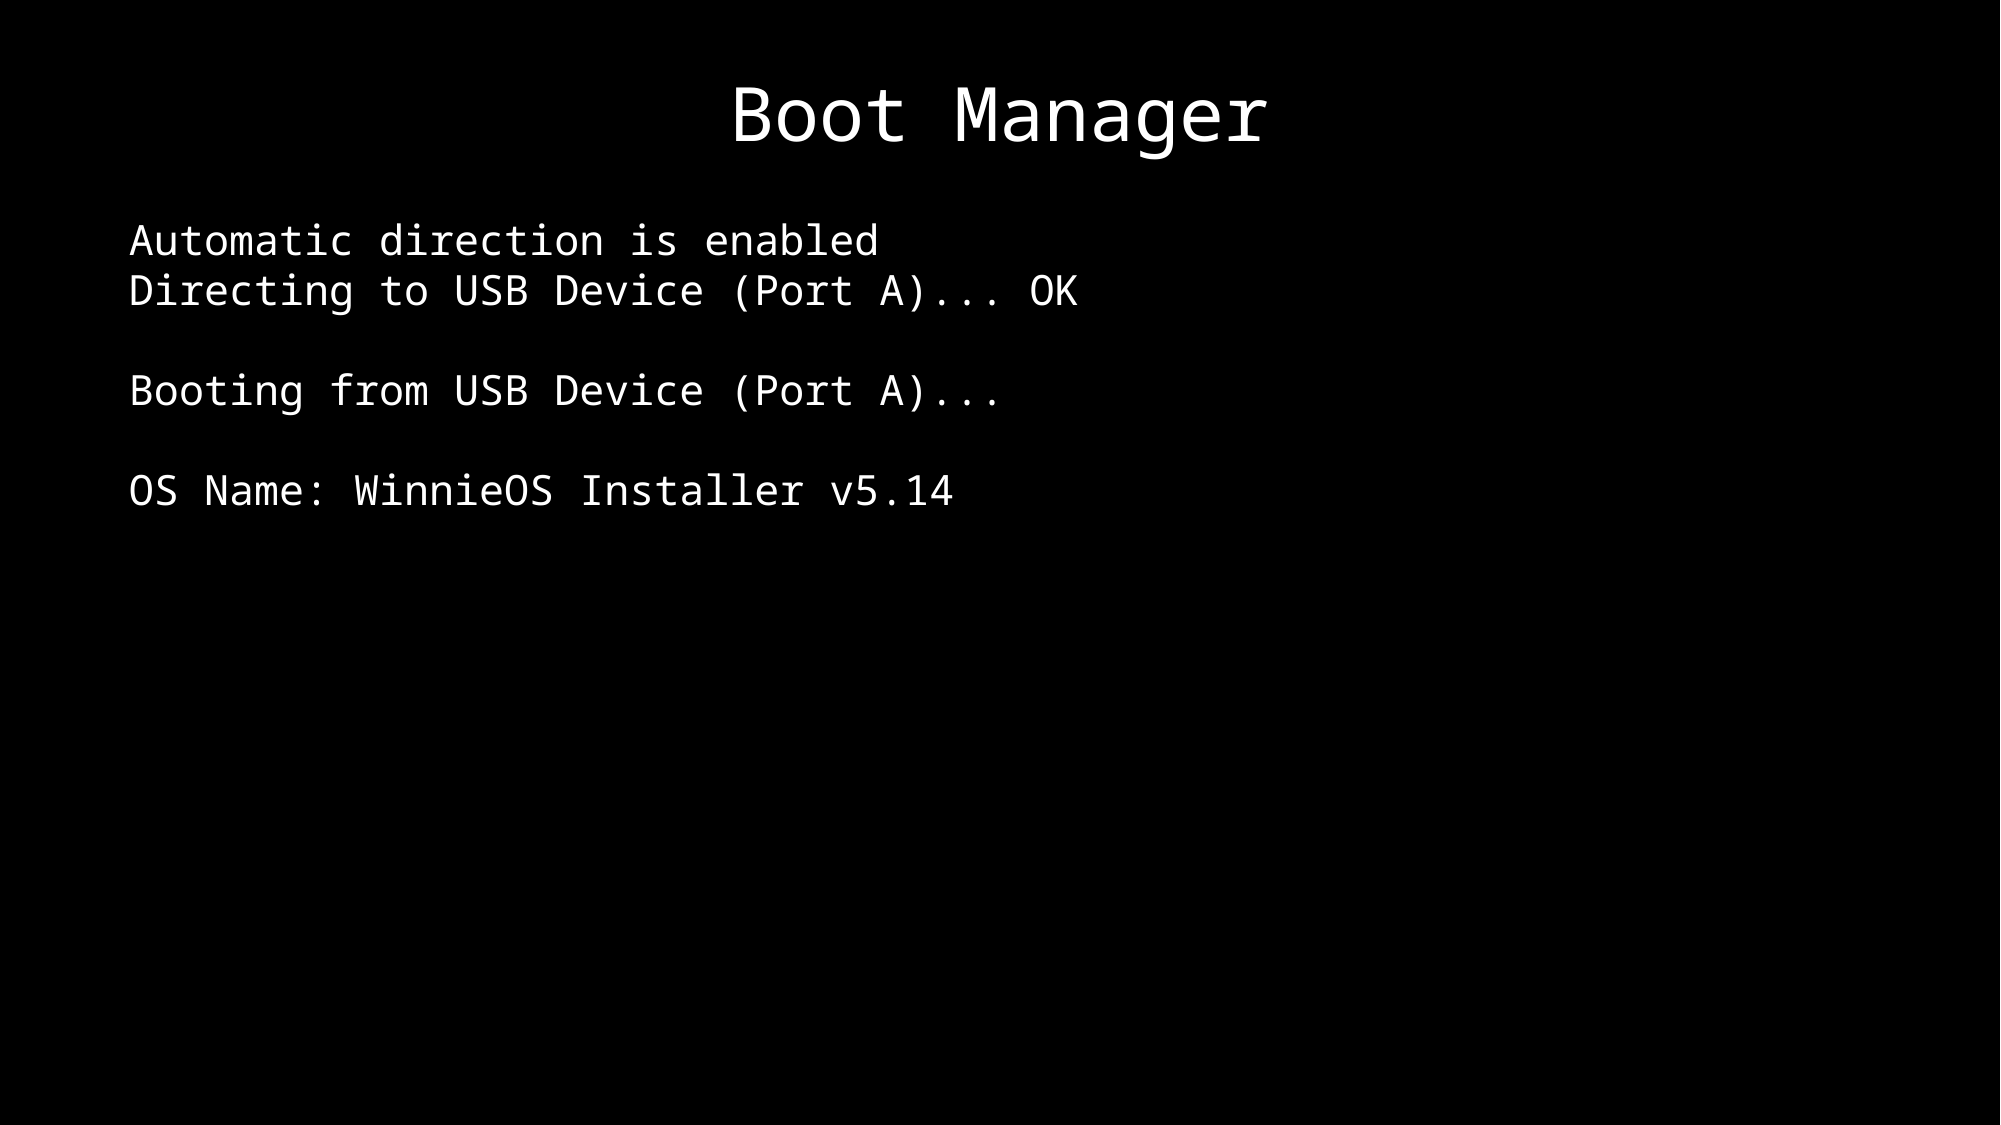

Boot Manager
Automatic direction is enabled
Directing to USB Device (Port A)... OK

Booting from USB Device (Port A)...

OS Name: WinnieOS Installer v5.14